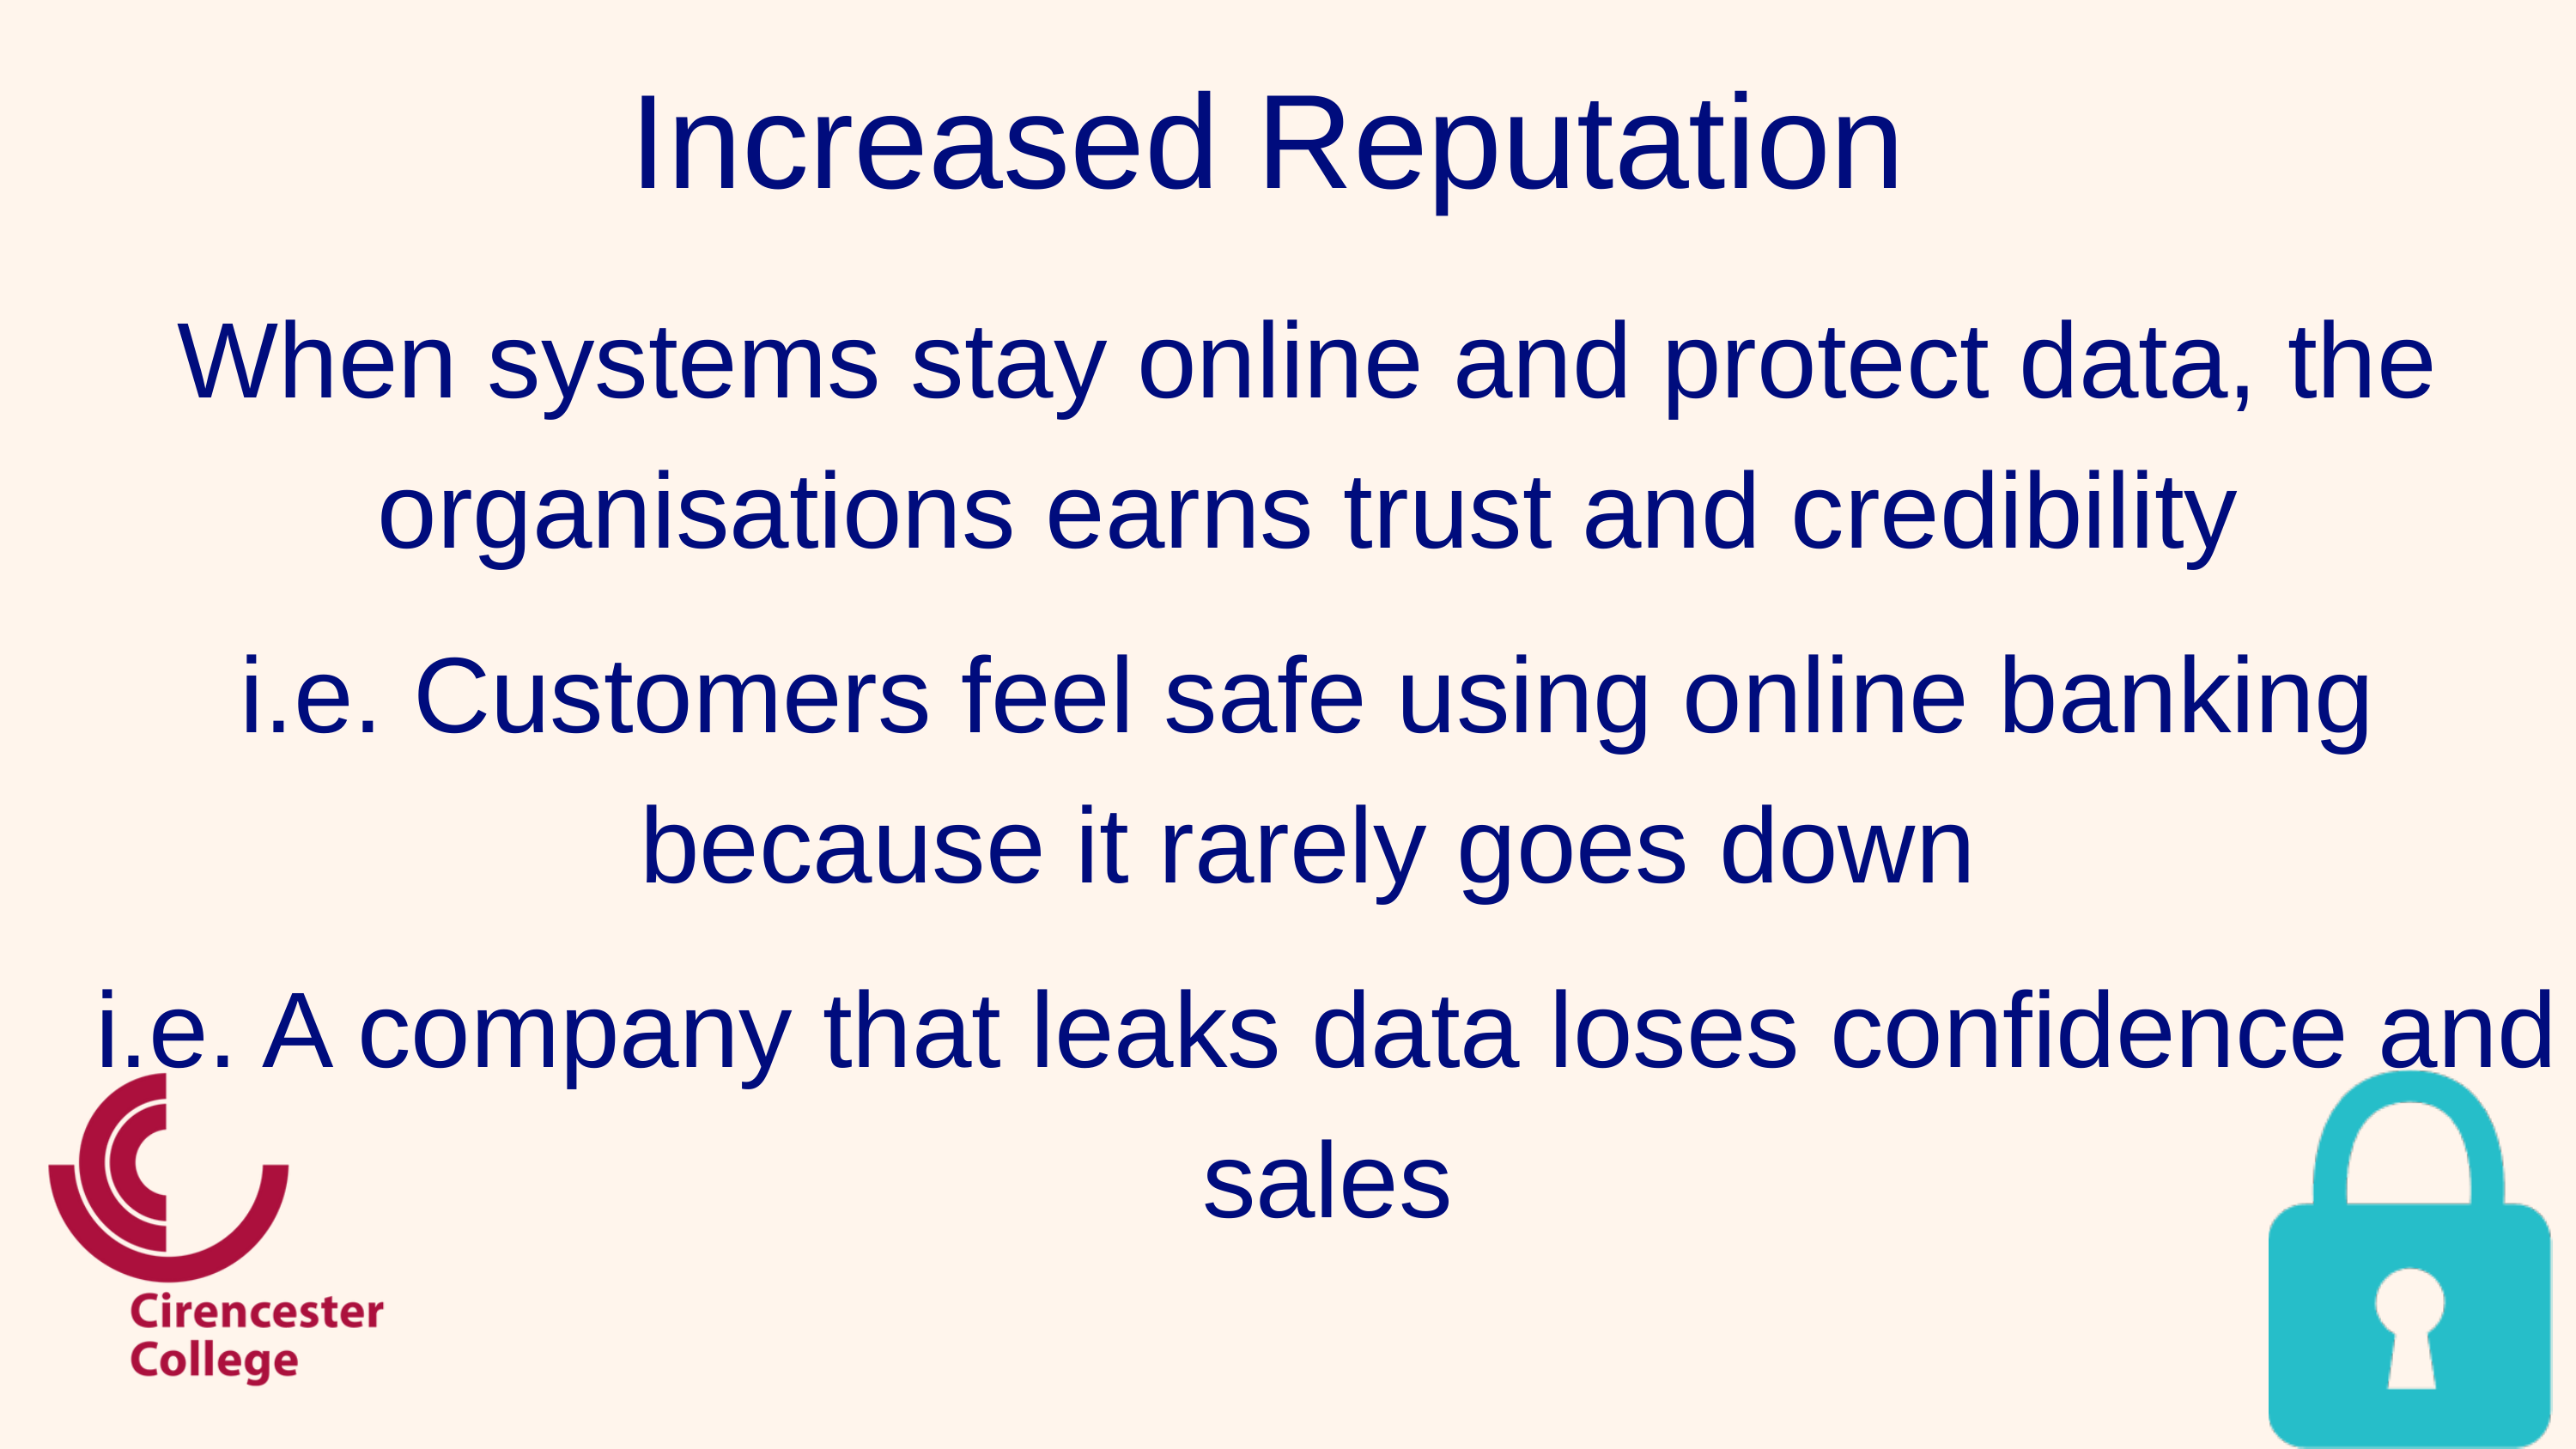

Increased Reputation
When systems stay online and protect data, the organisations earns trust and credibility
i.e. Customers feel safe using online banking because it rarely goes down
i.e. A company that leaks data loses confidence and sales